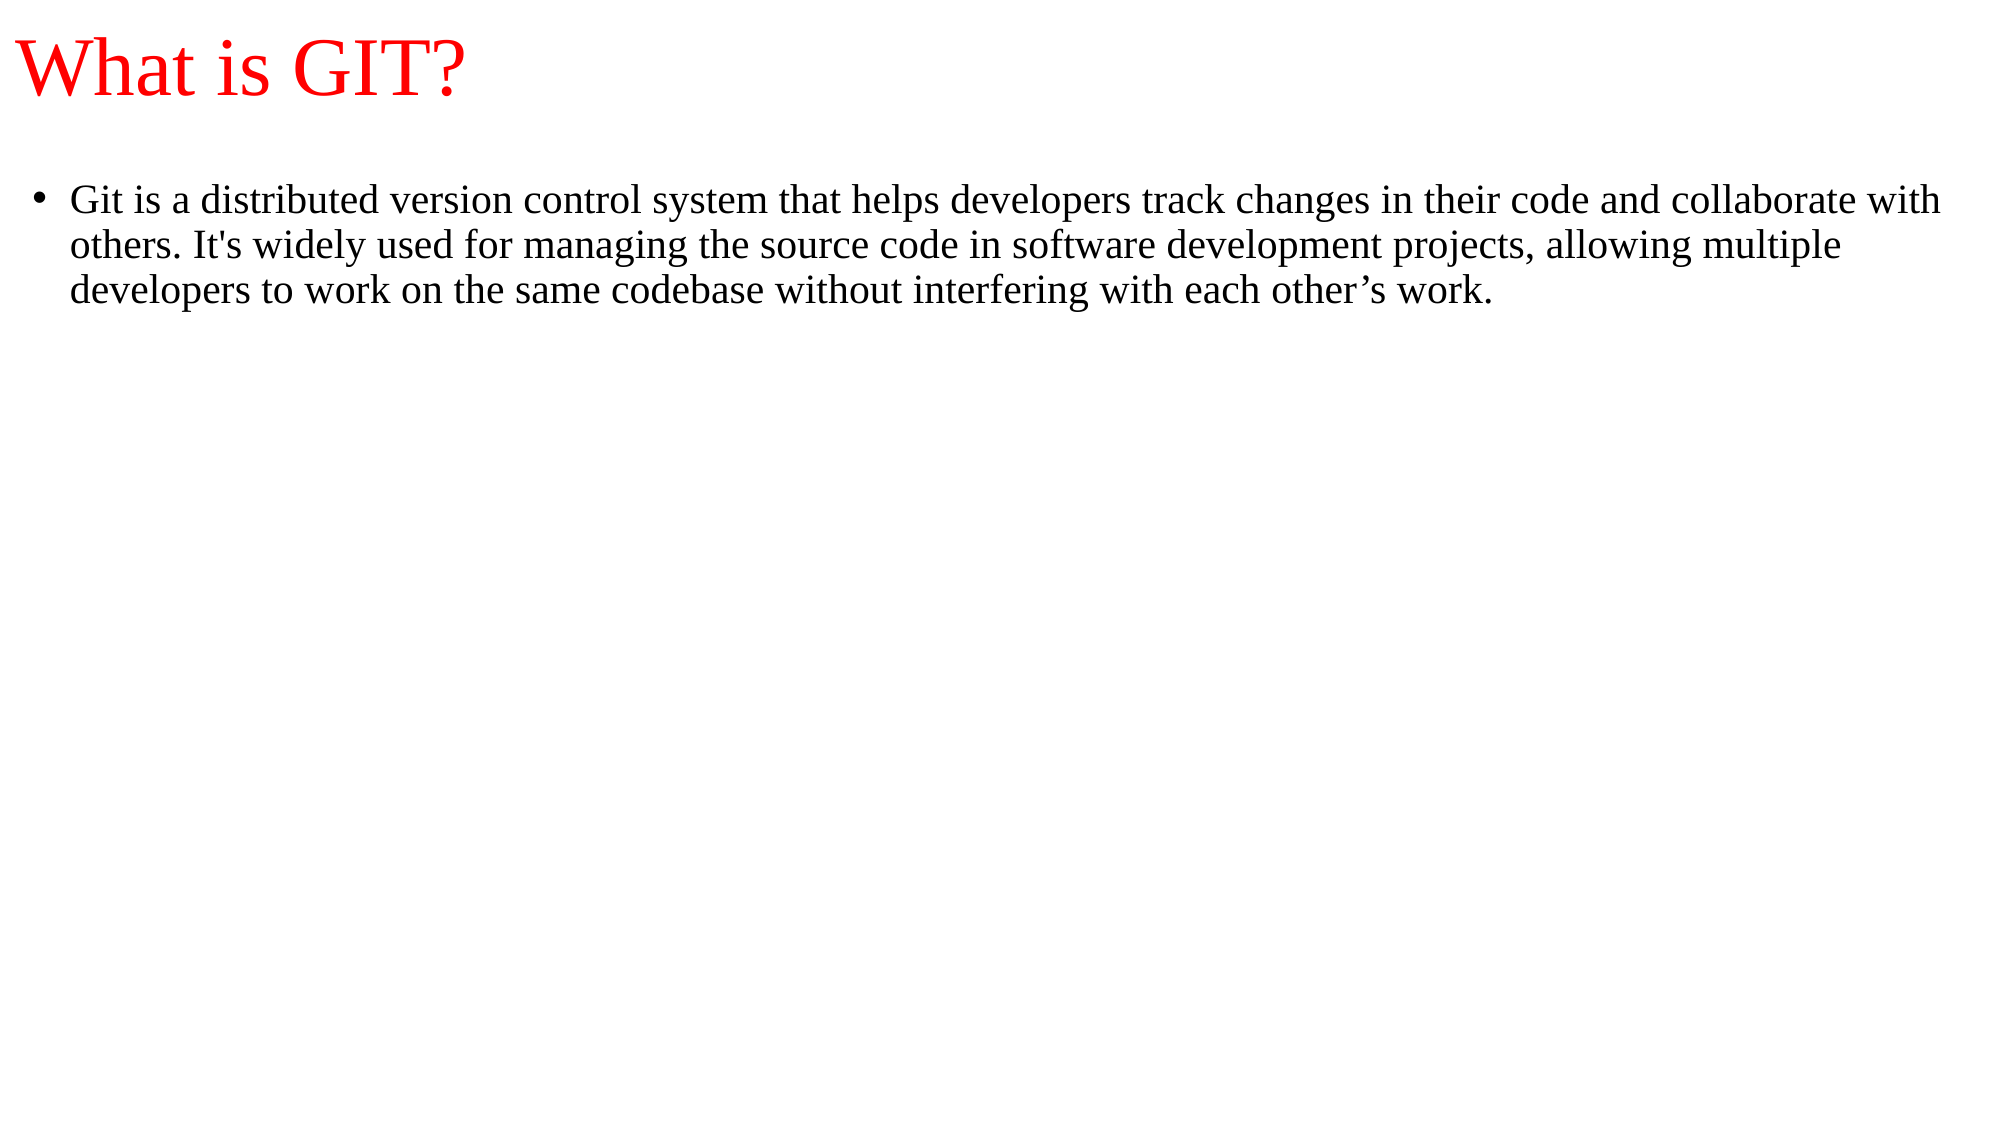

# What is GIT?
Git is a distributed version control system that helps developers track changes in their code and collaborate with others. It's widely used for managing the source code in software development projects, allowing multiple developers to work on the same codebase without interfering with each other’s work.